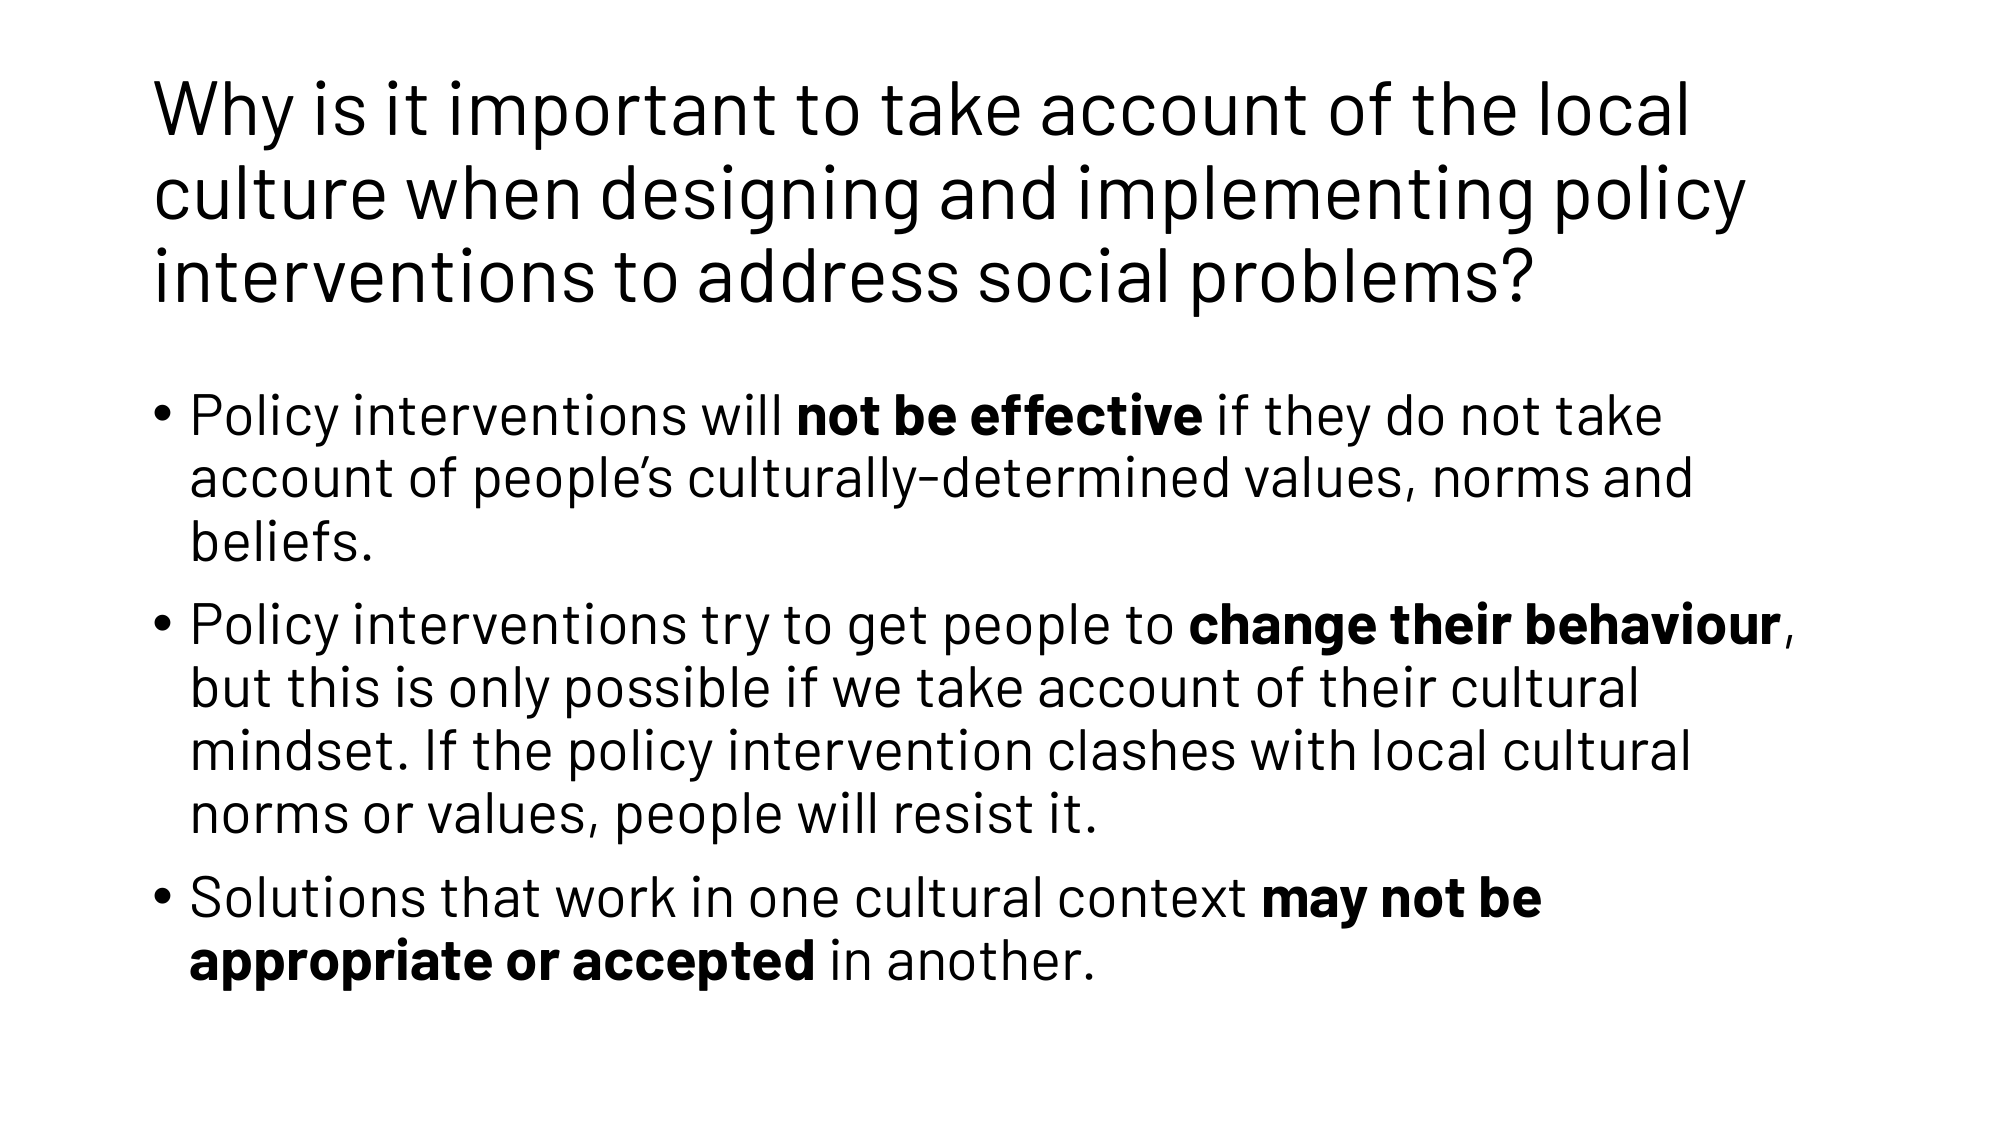

# Why is it important to take account of the local culture when designing and implementing policy interventions to address social problems?
Policy interventions will not be effective if they do not take account of people’s culturally-determined values, norms and beliefs.
Policy interventions try to get people to change their behaviour, but this is only possible if we take account of their cultural mindset. If the policy intervention clashes with local cultural norms or values, people will resist it.
Solutions that work in one cultural context may not be appropriate or accepted in another.